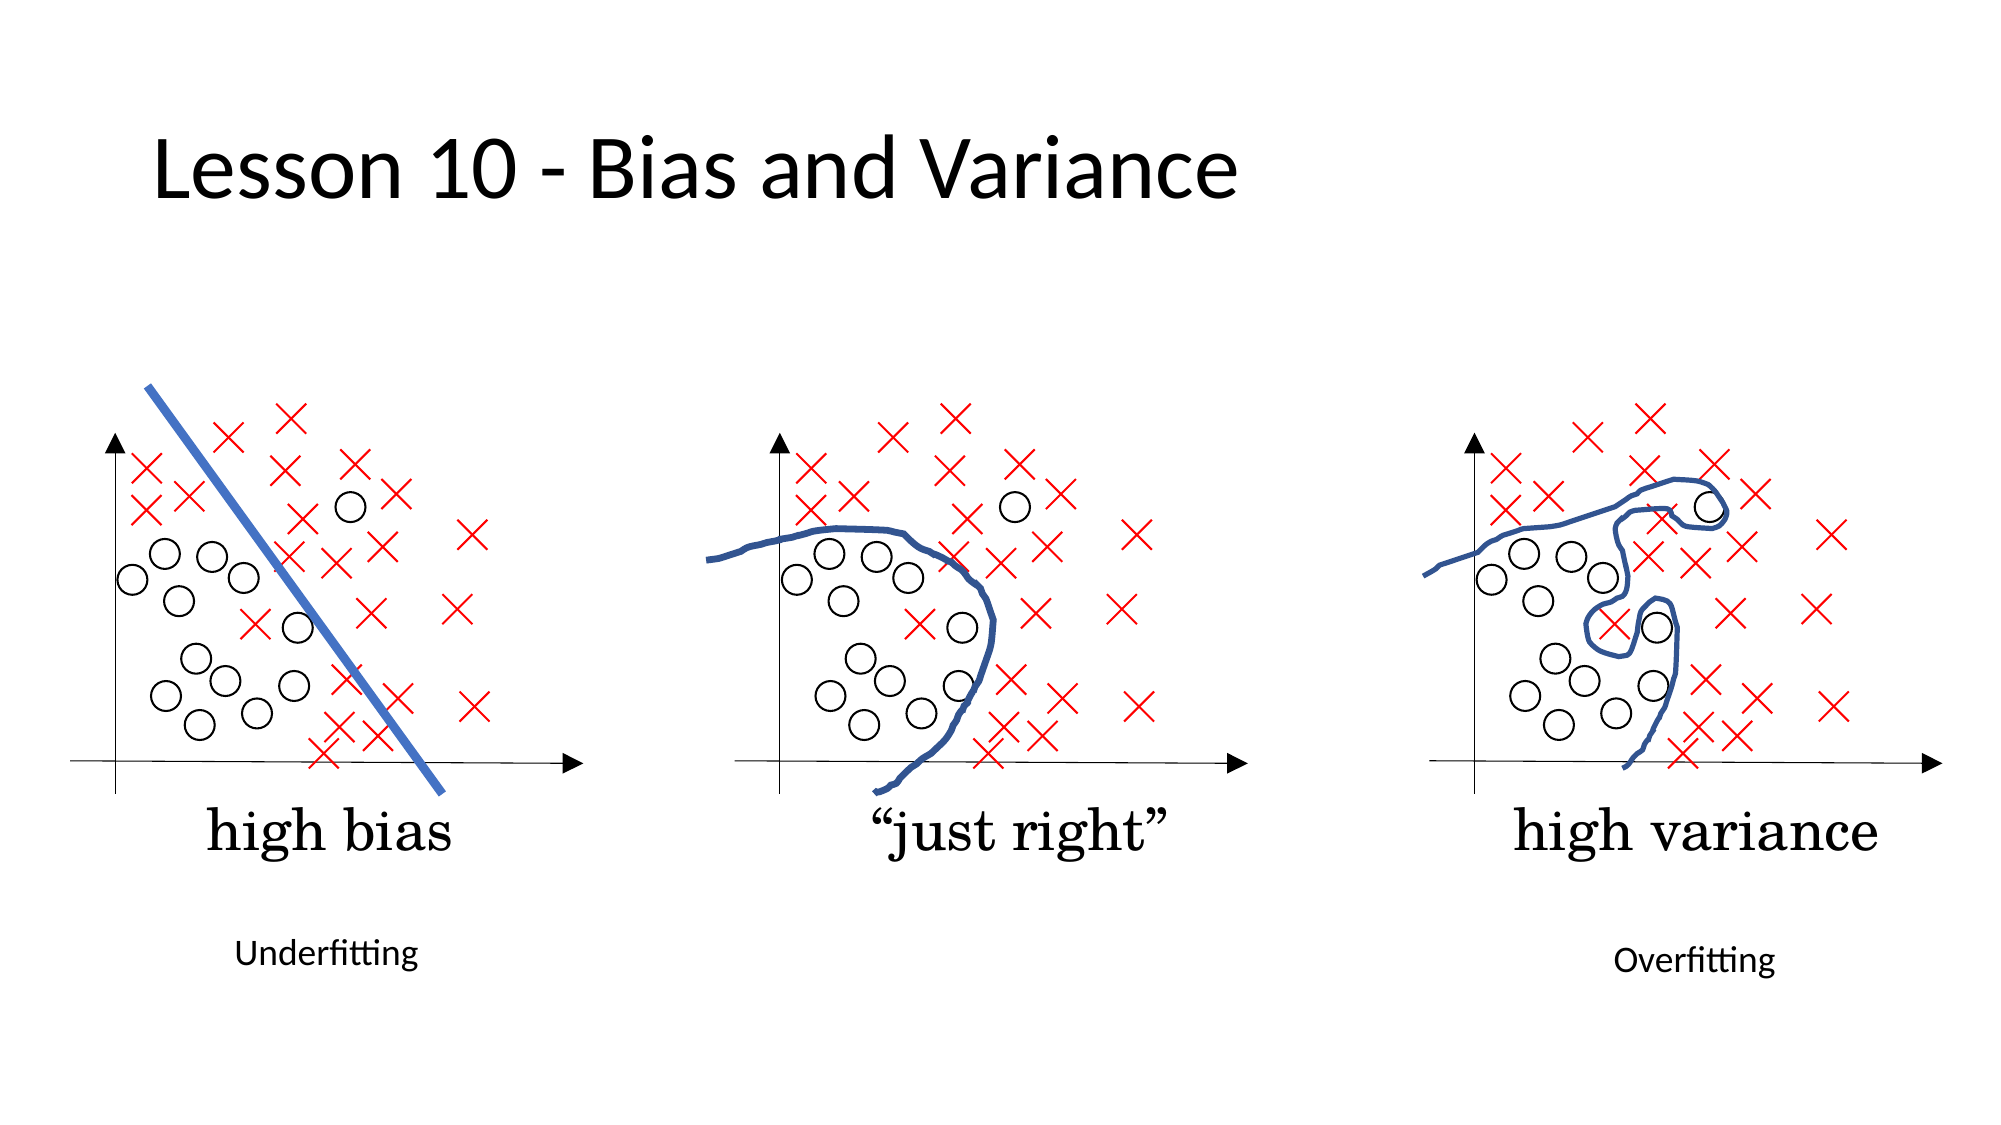

# Lesson 10 - Bias and Variance

high variance

high bias

“just right”

Underfitting
Overfitting